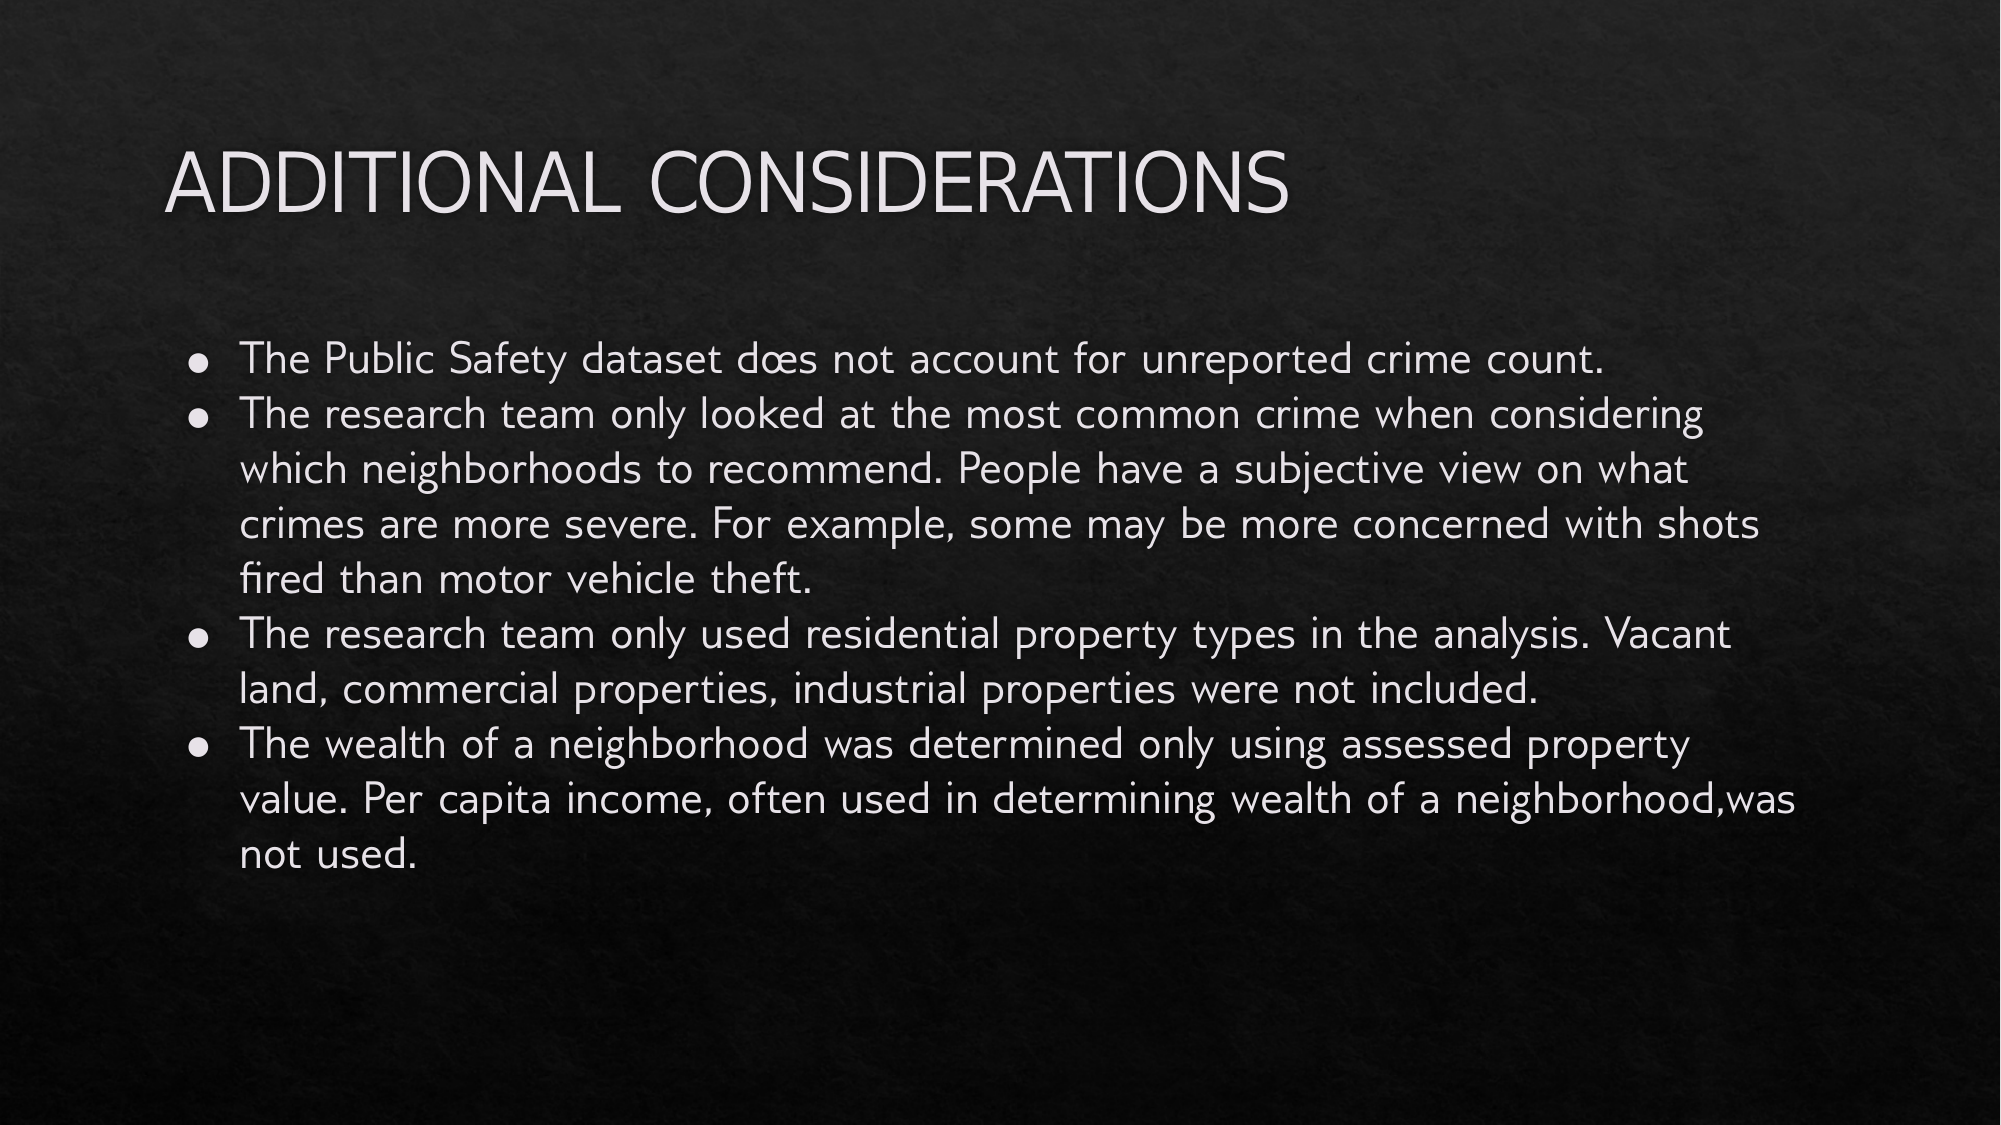

# ADDITIONAL CONSIDERATIONS
The Public Safety dataset does not account for unreported crime count.
The research team only looked at the most common crime when considering which neighborhoods to recommend. People have a subjective view on what crimes are more severe. For example, some may be more concerned with shots fired than motor vehicle theft.
The research team only used residential property types in the analysis. Vacant land, commercial properties, industrial properties were not included.
The wealth of a neighborhood was determined only using assessed property value. Per capita income, often used in determining wealth of a neighborhood,was not used.